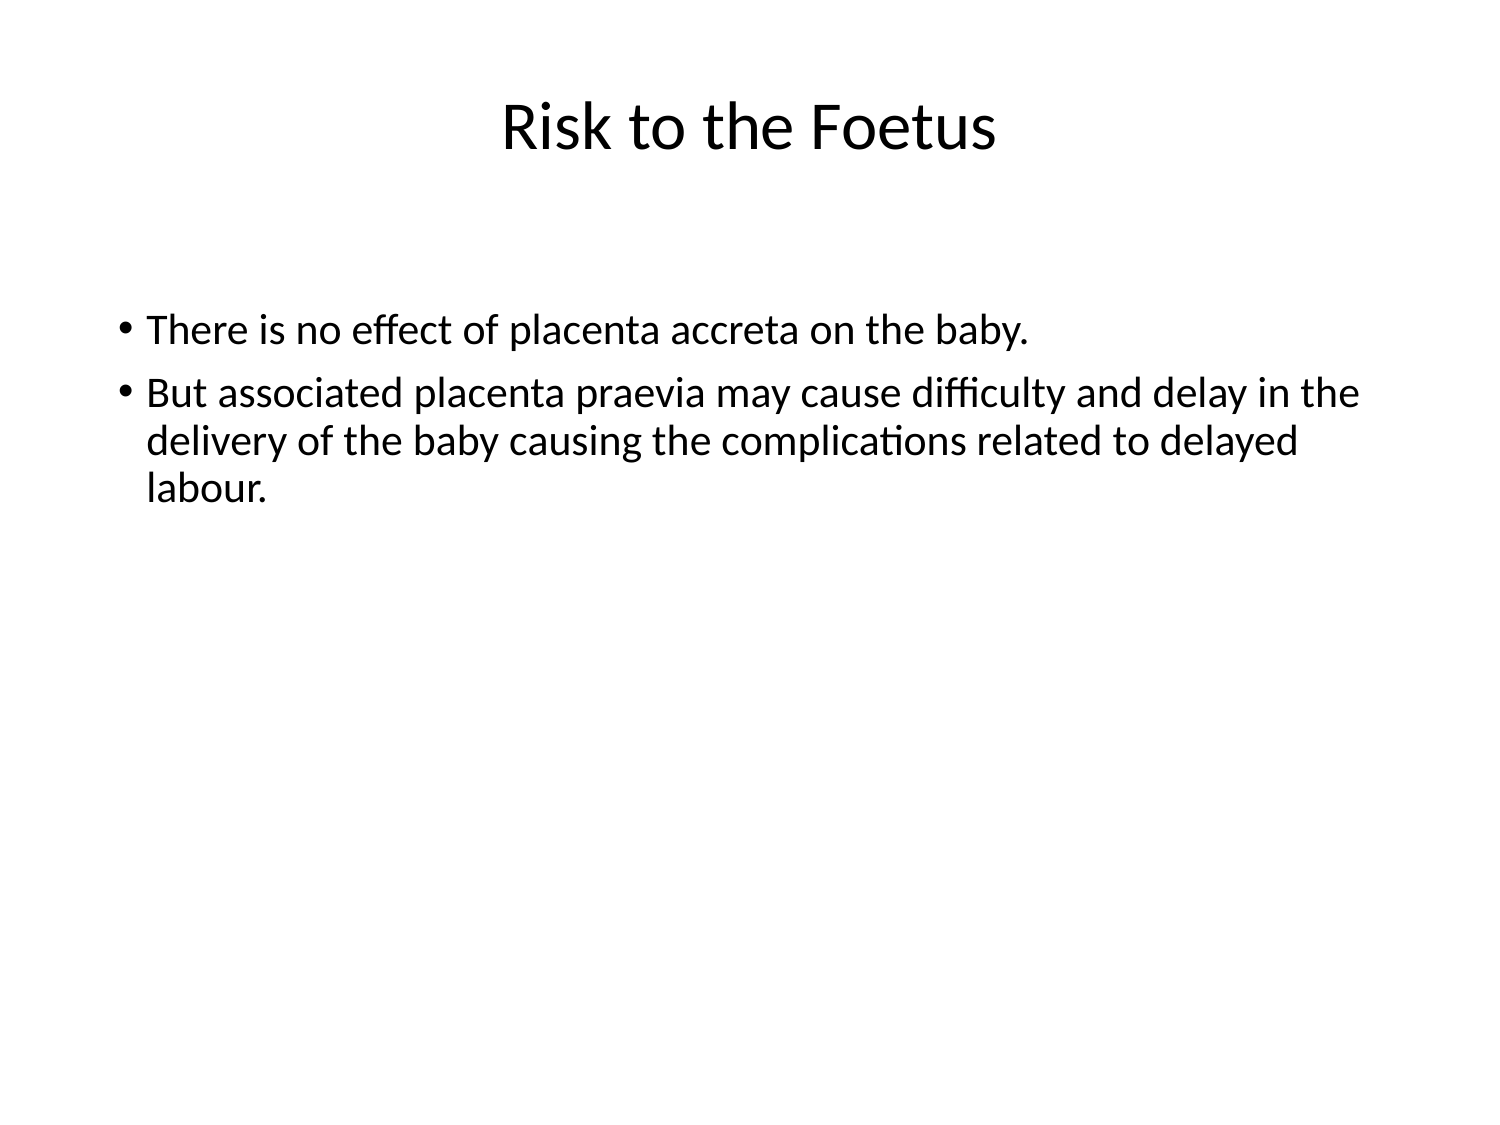

# Risk to the Foetus
There is no effect of placenta accreta on the baby.
But associated placenta praevia may cause difficulty and delay in the delivery of the baby causing the complications related to delayed labour.